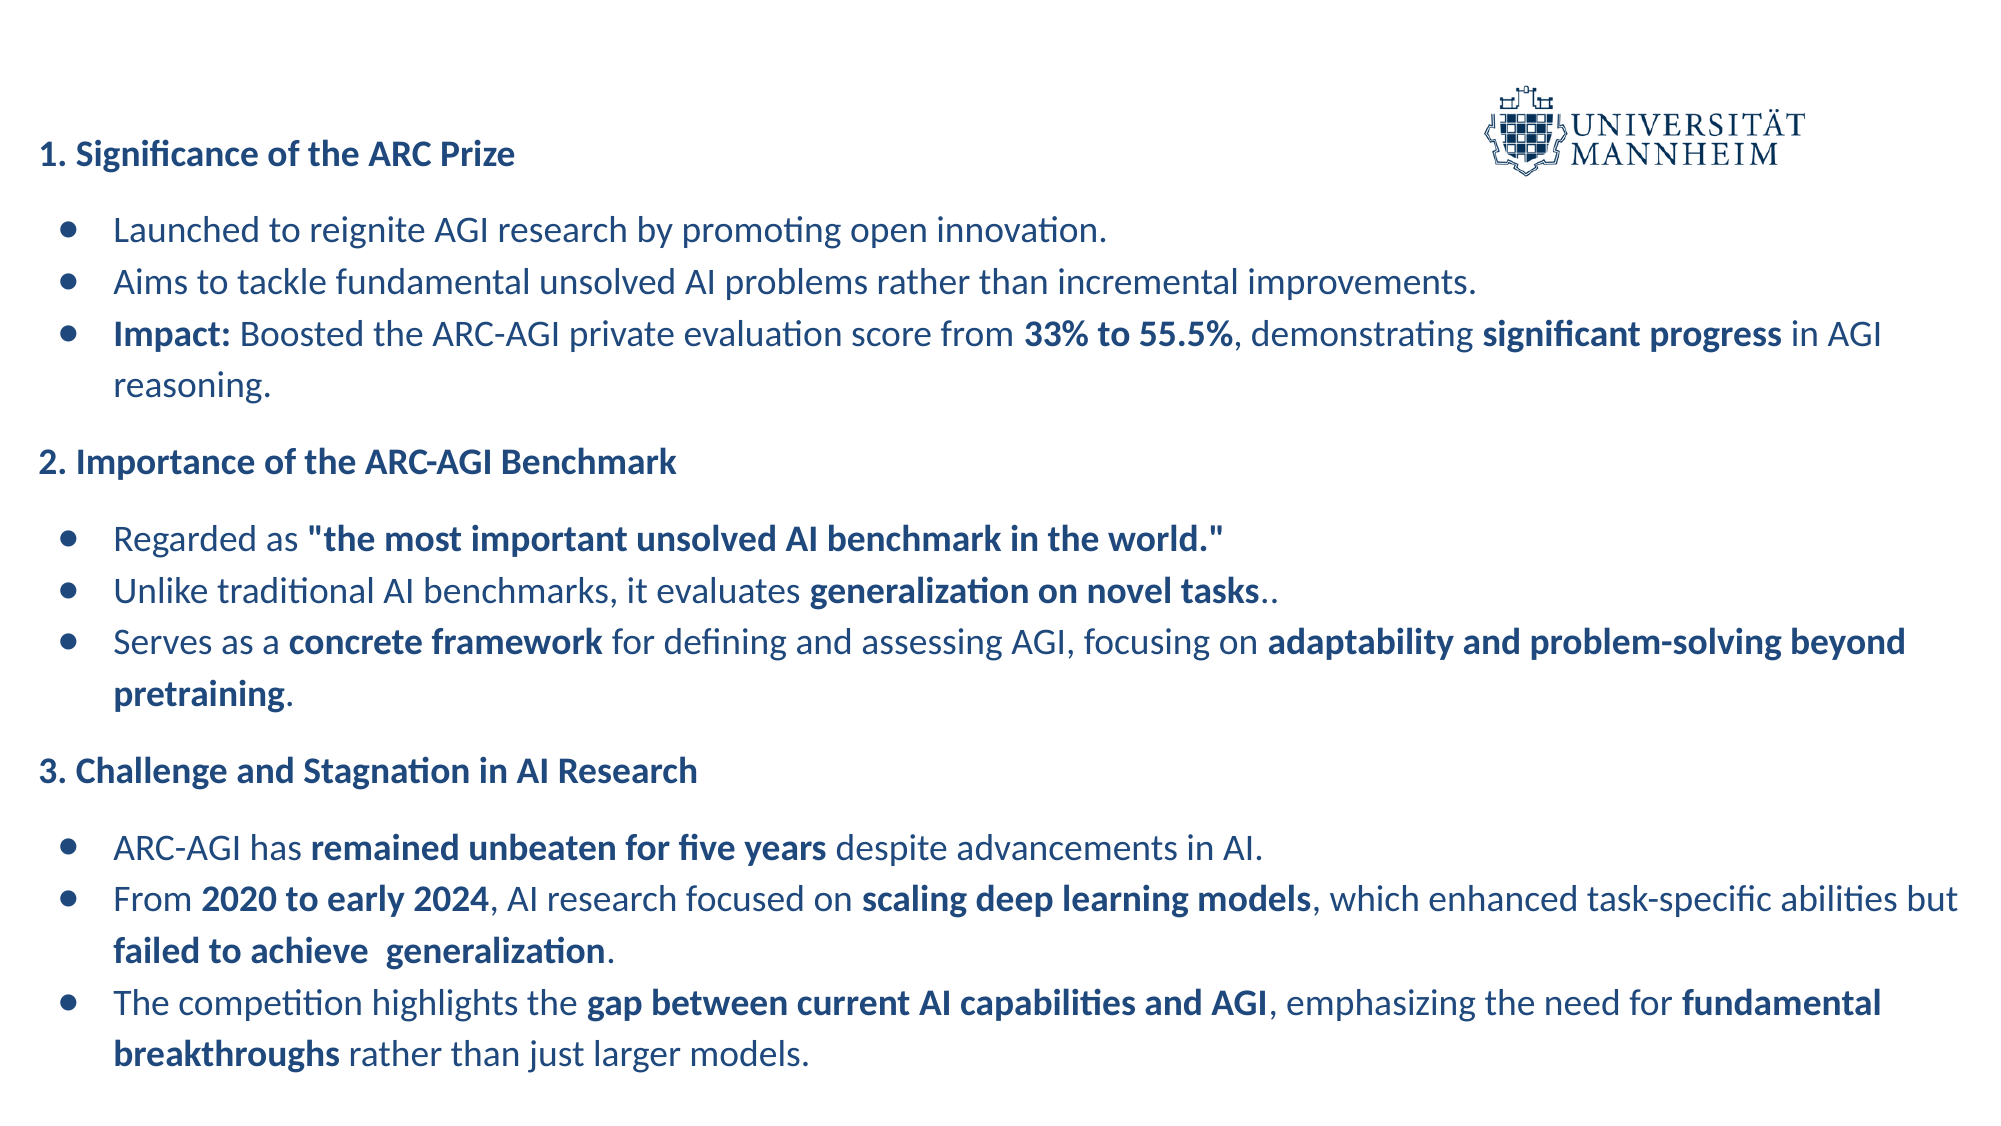

1. Significance of the ARC Prize
Launched to reignite AGI research by promoting open innovation.
Aims to tackle fundamental unsolved AI problems rather than incremental improvements.
Impact: Boosted the ARC-AGI private evaluation score from 33% to 55.5%, demonstrating significant progress in AGI reasoning.
2. Importance of the ARC-AGI Benchmark
Regarded as "the most important unsolved AI benchmark in the world."
Unlike traditional AI benchmarks, it evaluates generalization on novel tasks..
Serves as a concrete framework for defining and assessing AGI, focusing on adaptability and problem-solving beyond pretraining.
3. Challenge and Stagnation in AI Research
ARC-AGI has remained unbeaten for five years despite advancements in AI.
From 2020 to early 2024, AI research focused on scaling deep learning models, which enhanced task-specific abilities but failed to achieve  generalization.
The competition highlights the gap between current AI capabilities and AGI, emphasizing the need for fundamental breakthroughs rather than just larger models.